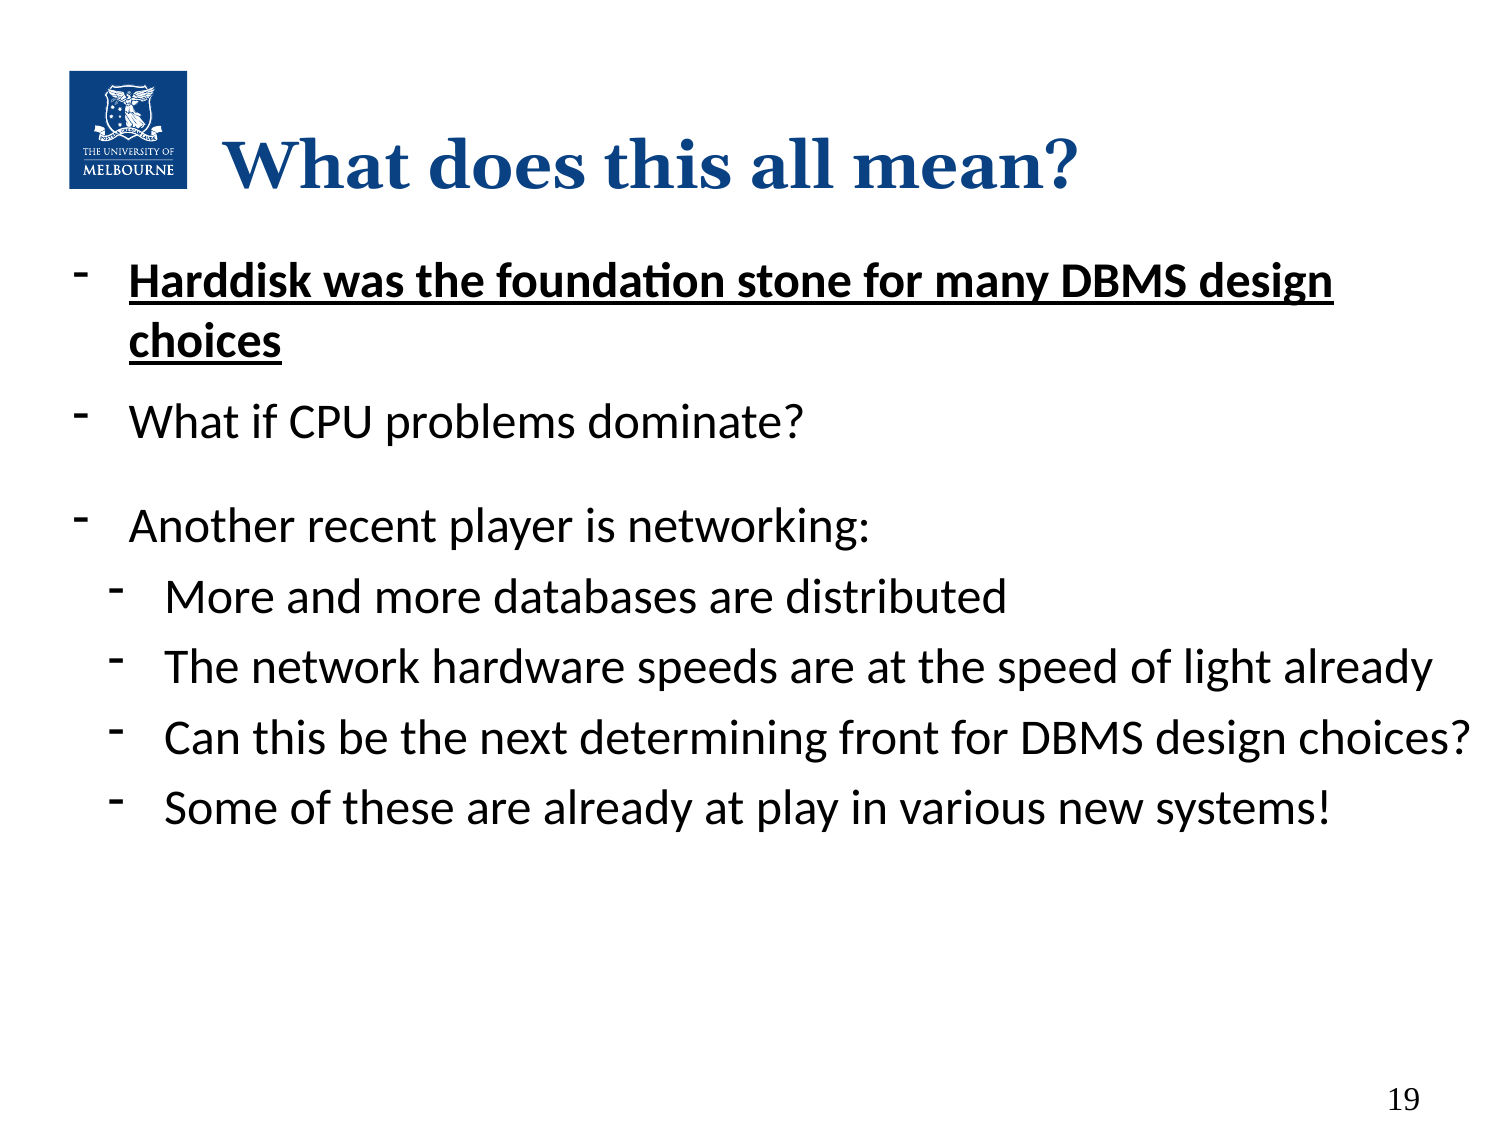

# What does this all mean?
Harddisk was the foundation stone for many DBMS design choices
What if CPU problems dominate?

Another recent player is networking:
More and more databases are distributed
The network hardware speeds are at the speed of light already
Can this be the next determining front for DBMS design choices?
Some of these are already at play in various new systems!